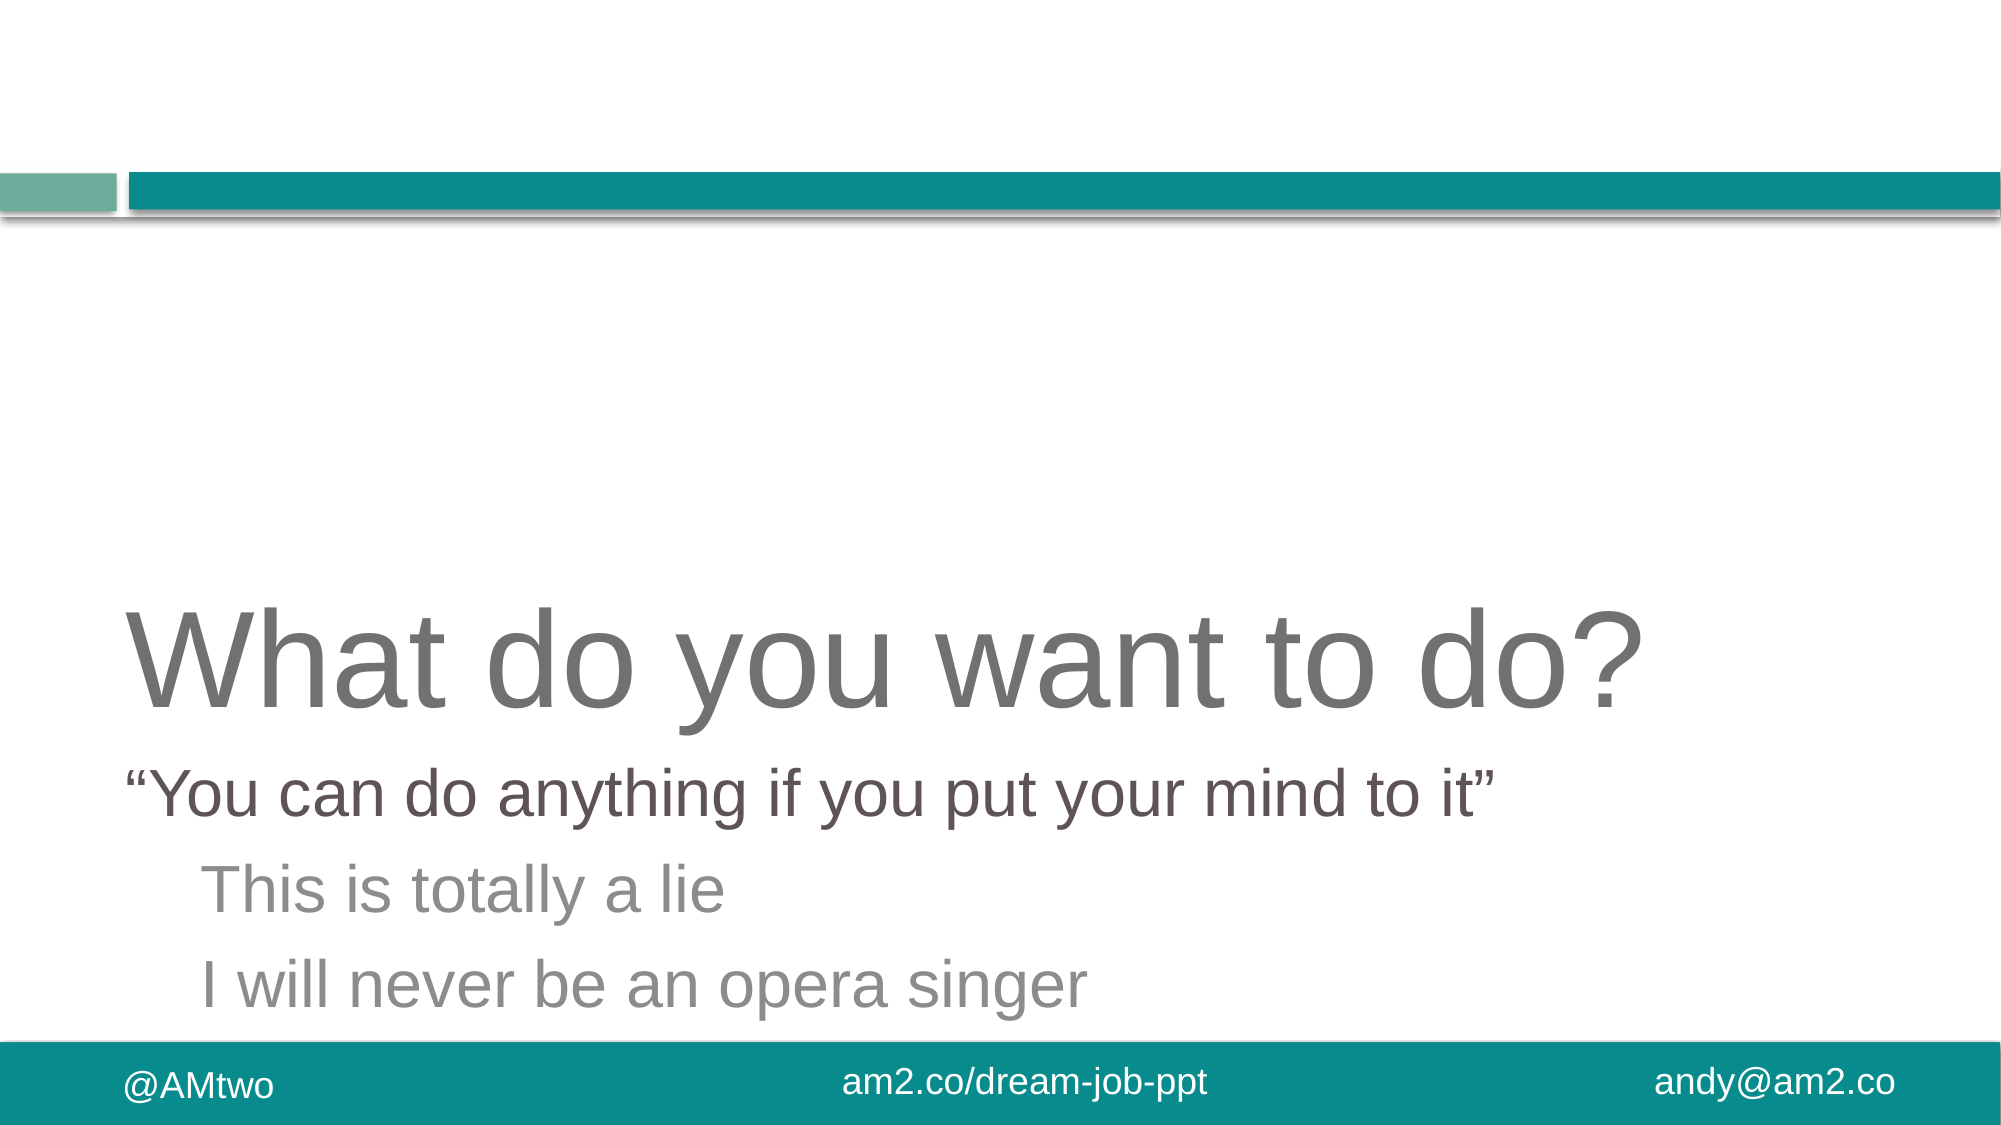

# What do you want to do?
“You can do anything if you put your mind to it”
This is totally a lie
I will never be an opera singer